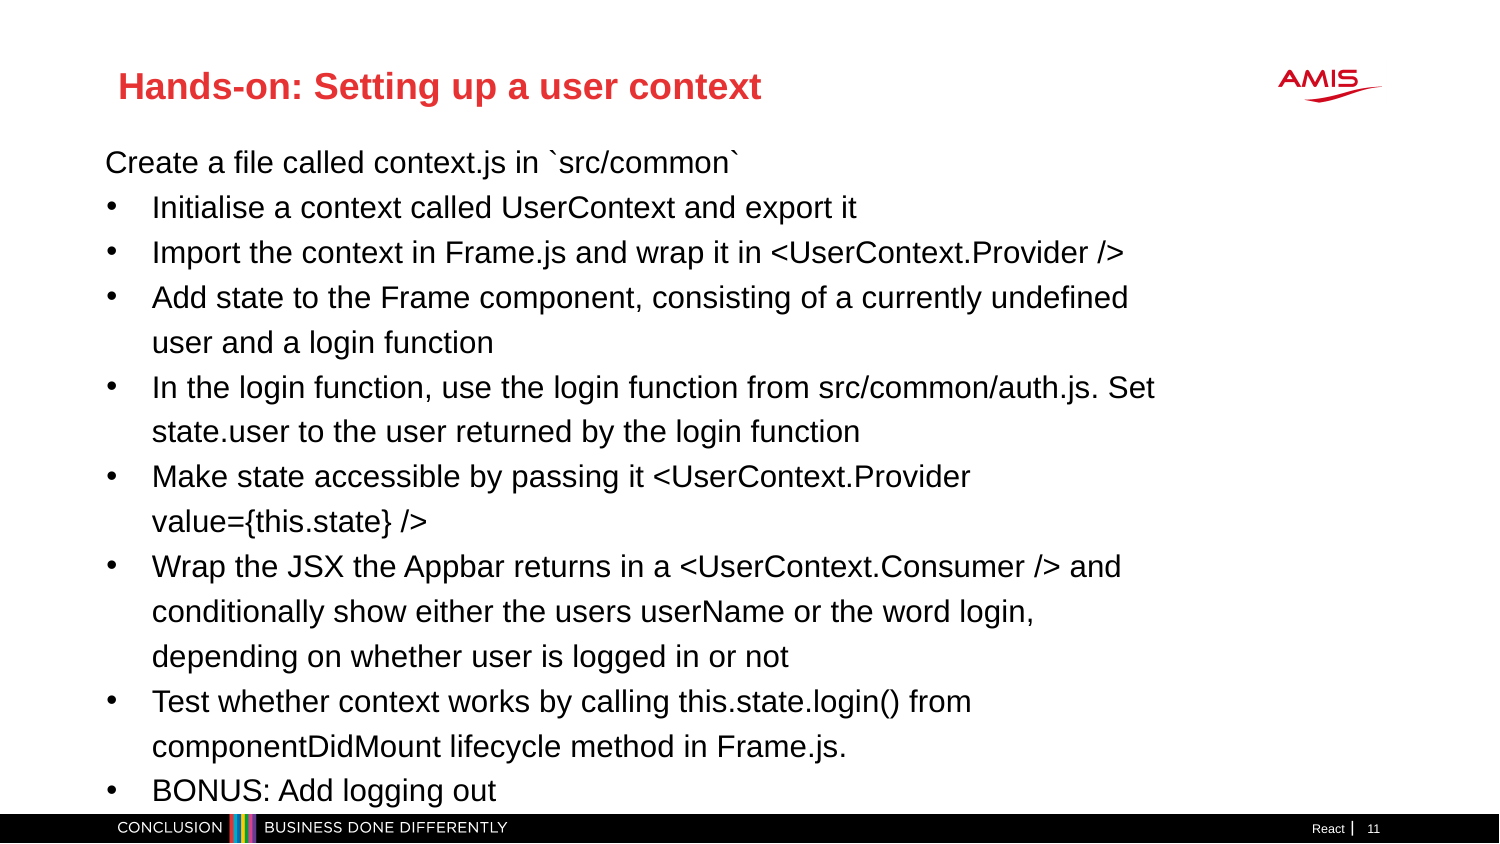

Hands-on: Setting up a user context
Create a file called context.js in `src/common`
Initialise a context called UserContext and export it
Import the context in Frame.js and wrap it in <UserContext.Provider />
Add state to the Frame component, consisting of a currently undefined user and a login function
In the login function, use the login function from src/common/auth.js. Set state.user to the user returned by the login function
Make state accessible by passing it <UserContext.Provider value={this.state} />
Wrap the JSX the Appbar returns in a <UserContext.Consumer /> and conditionally show either the users userName or the word login, depending on whether user is logged in or not
Test whether context works by calling this.state.login() from componentDidMount lifecycle method in Frame.js.
BONUS: Add logging out

React
11